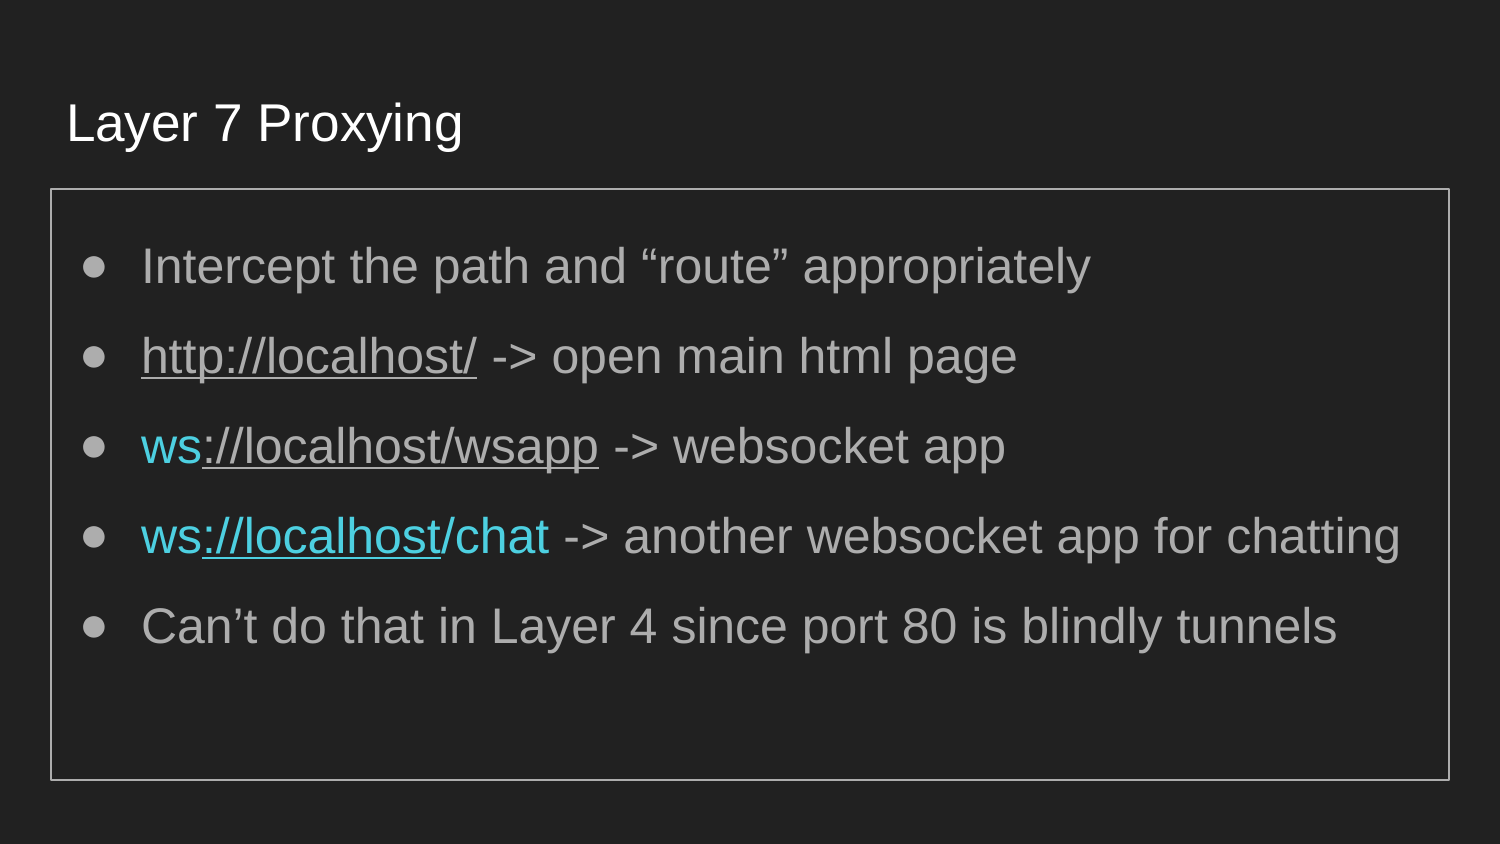

# Layer 7 Proxying
Intercept the path and “route” appropriately
http://localhost/ -> open main html page
ws://localhost/wsapp -> websocket app
ws://localhost/chat -> another websocket app for chatting
Can’t do that in Layer 4 since port 80 is blindly tunnels